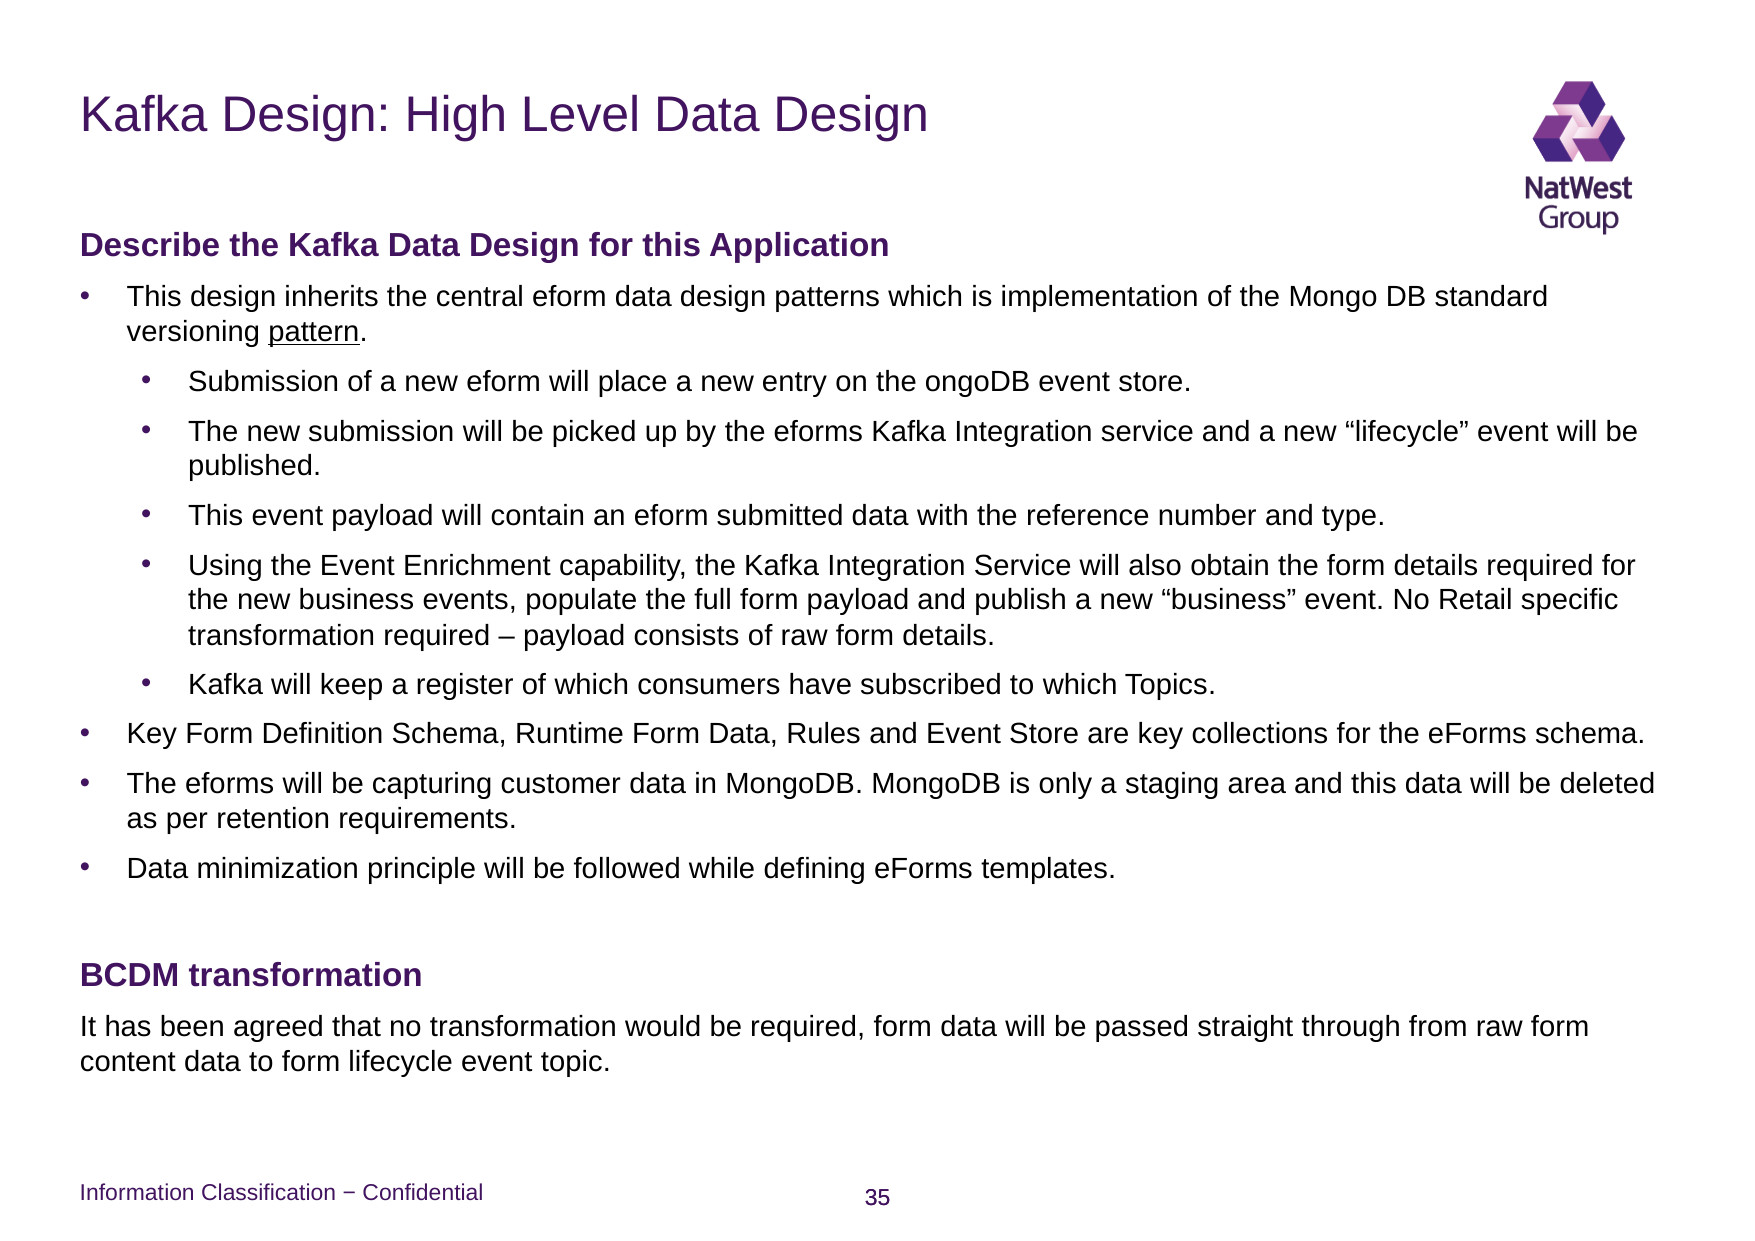

# Kafka Design: High Level Data Design
Describe the Kafka Data Design for this Application
This design inherits the central eform data design patterns which is implementation of the Mongo DB standard versioning pattern.
Submission of a new eform will place a new entry on the ongoDB event store.
The new submission will be picked up by the eforms Kafka Integration service and a new “lifecycle” event will be published.
This event payload will contain an eform submitted data with the reference number and type.
Using the Event Enrichment capability, the Kafka Integration Service will also obtain the form details required for the new business events, populate the full form payload and publish a new “business” event. No Retail specific transformation required – payload consists of raw form details.
Kafka will keep a register of which consumers have subscribed to which Topics.
Key Form Definition Schema, Runtime Form Data, Rules and Event Store are key collections for the eForms schema.
The eforms will be capturing customer data in MongoDB. MongoDB is only a staging area and this data will be deleted as per retention requirements.
Data minimization principle will be followed while defining eForms templates.

BCDM transformation
It has been agreed that no transformation would be required, form data will be passed straight through from raw form content data to form lifecycle event topic.

35
35